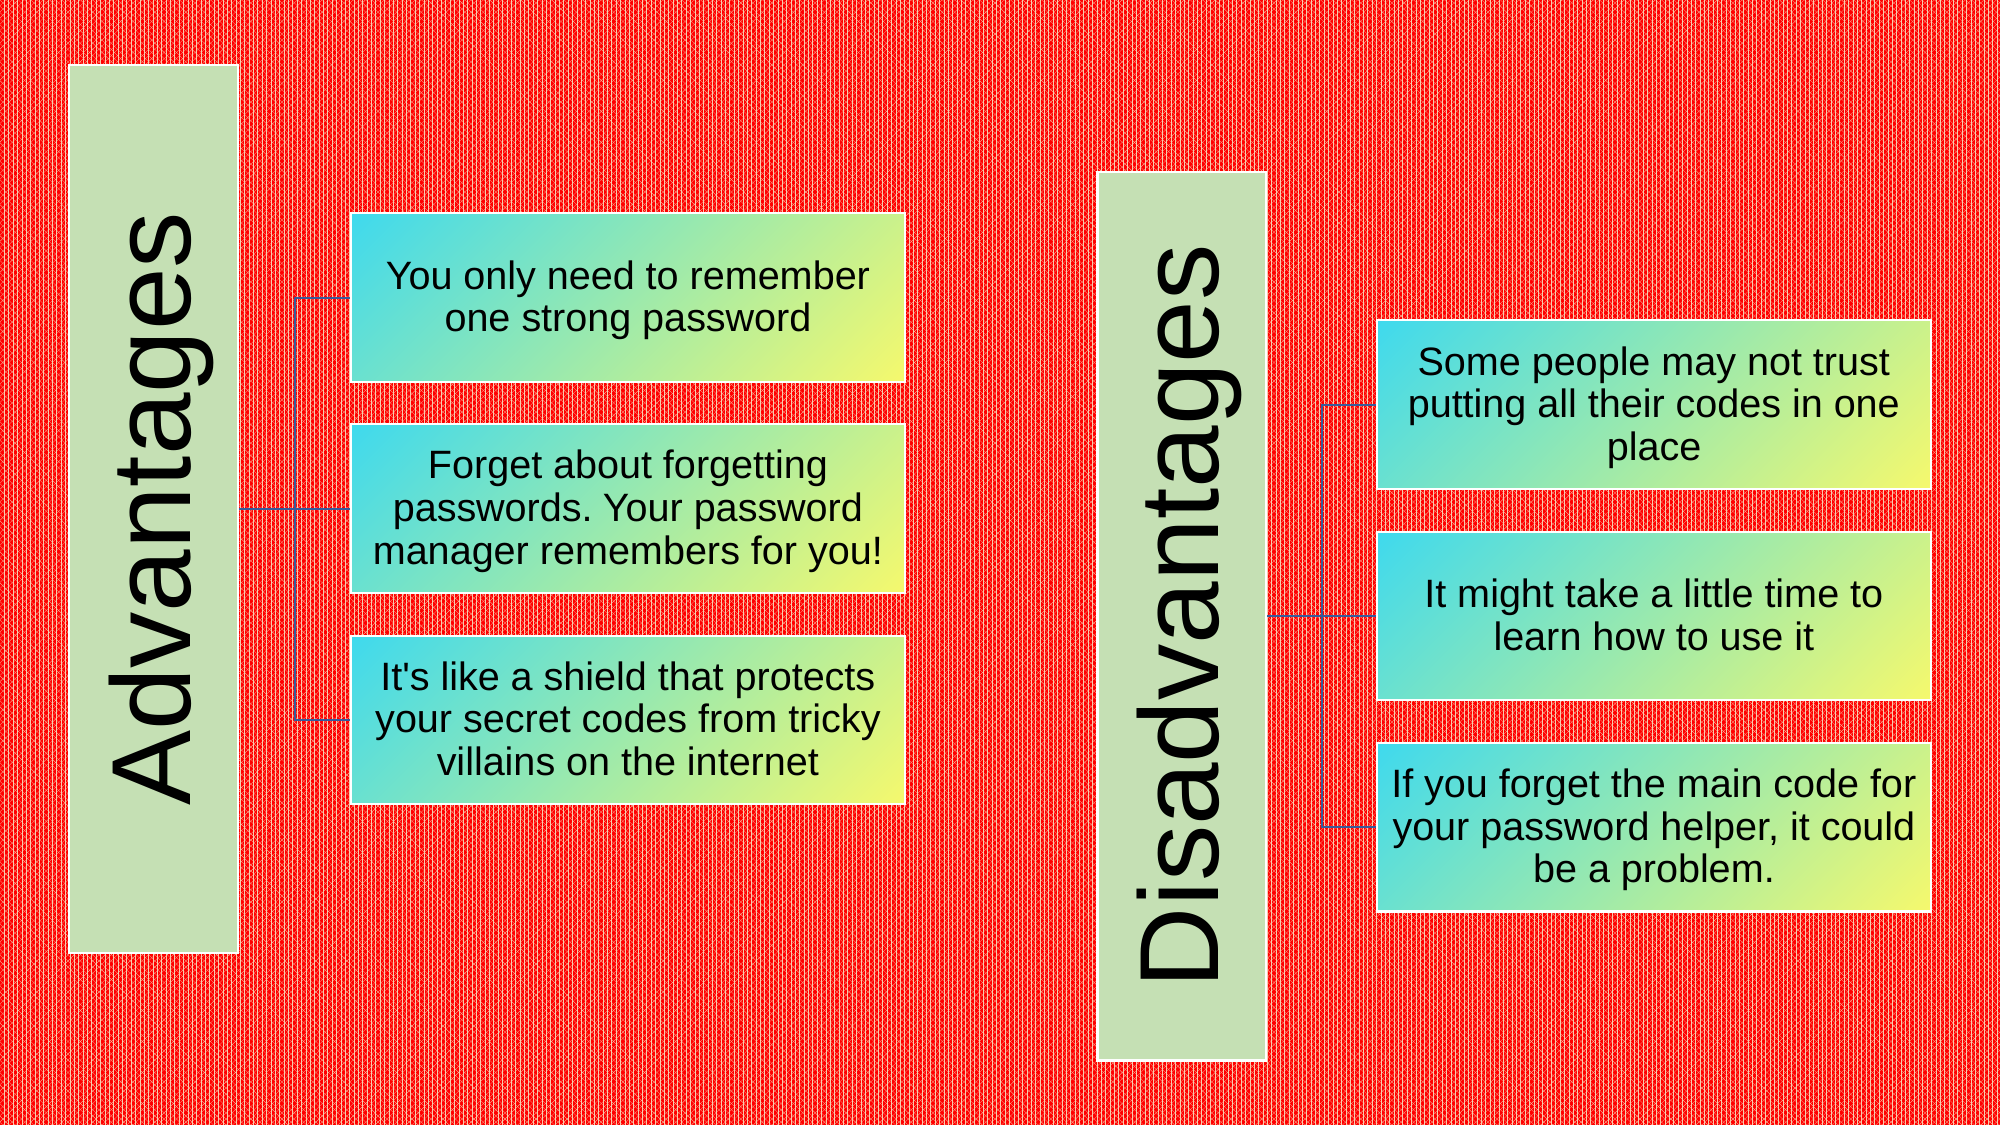

Advantages
You only need to remember one strong password
Forget about forgetting passwords. Your password manager remembers for you!
It's like a shield that protects your secret codes from tricky villains on the internet

Disadvantages
Some people may not trust putting all their codes in one place
It might take a little time to learn how to use it
If you forget the main code for your password helper, it could be a problem.